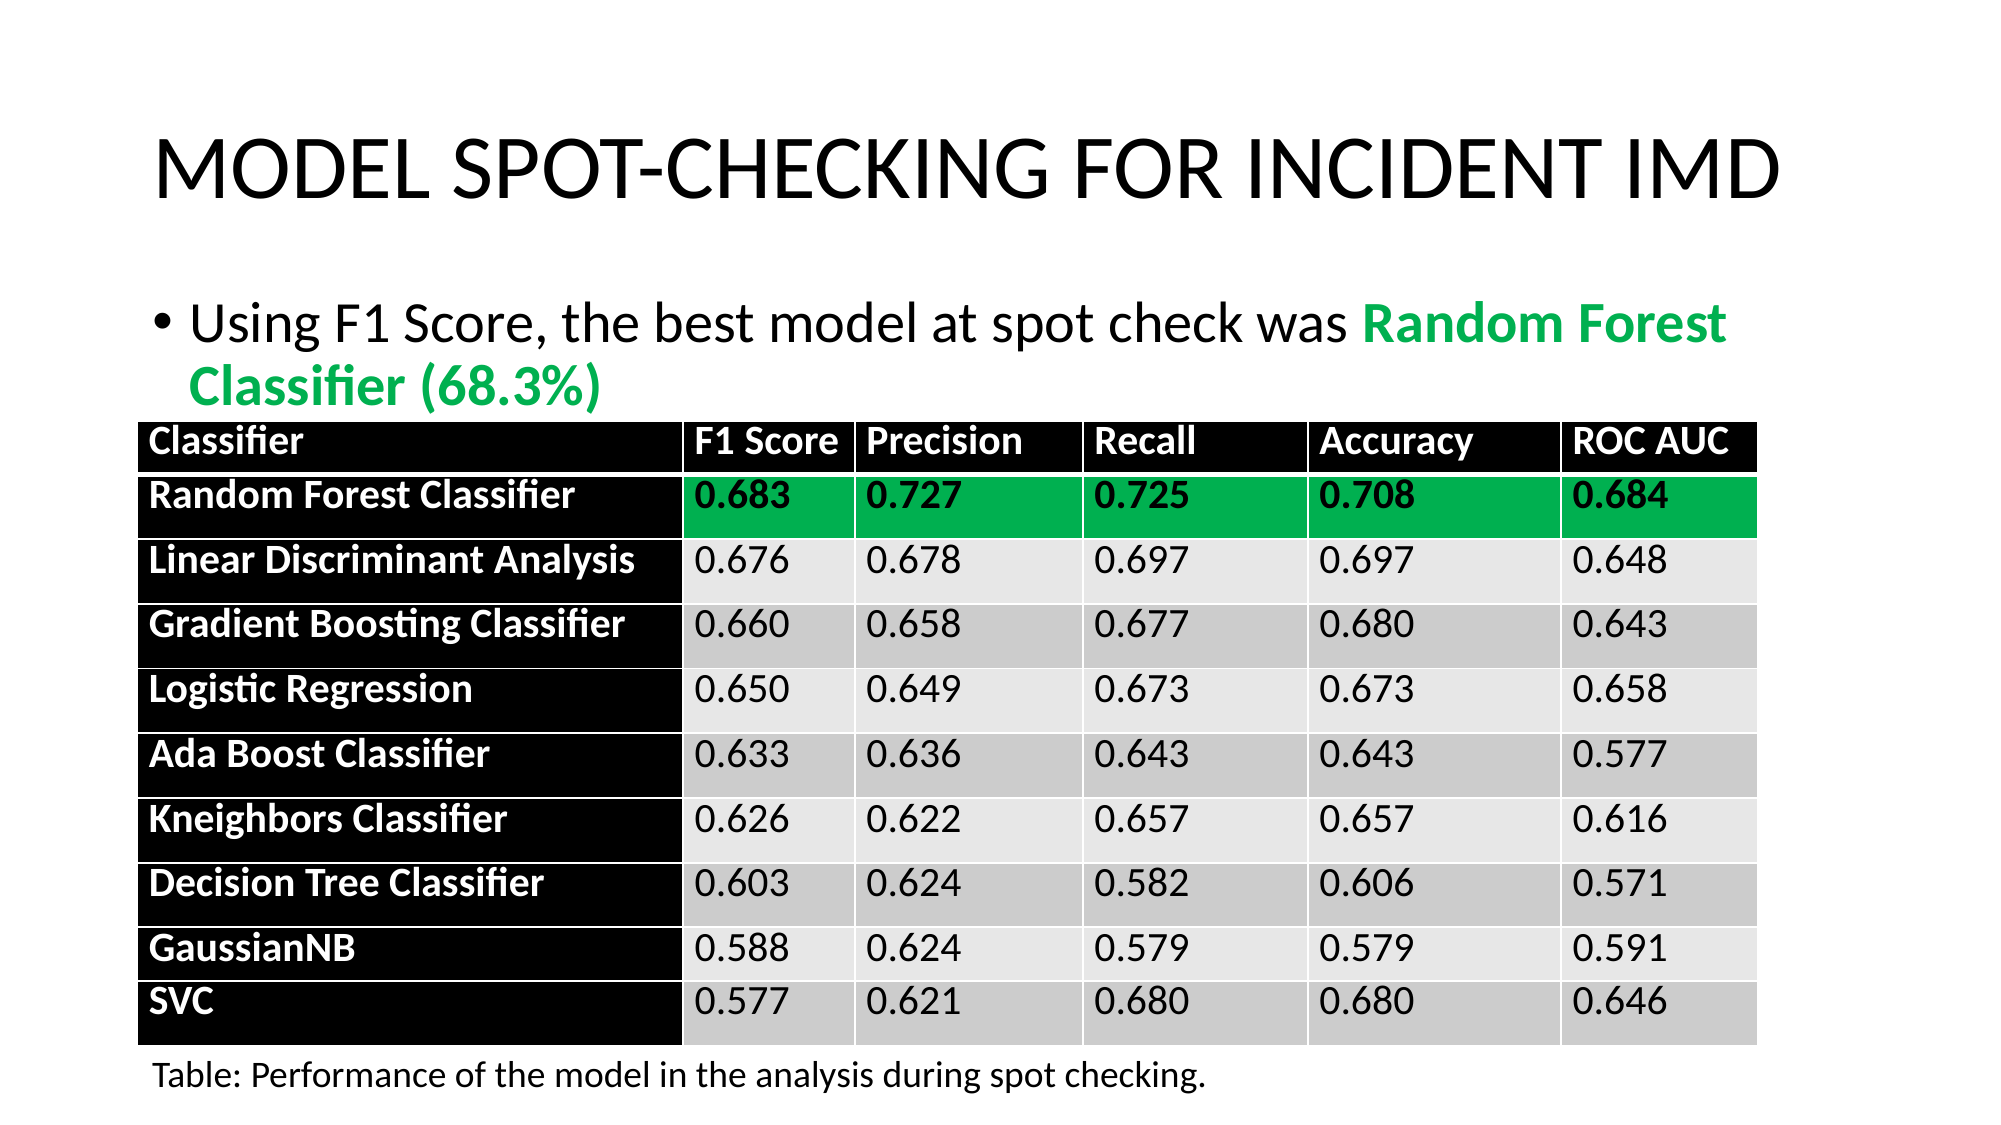

# MODEL SPOT-CHECKING FOR INCIDENT IMD
Using F1 Score, the best model at spot check was Random Forest Classifier (68.3%)

| Classifier | F1 Score | Precision | Recall | Accuracy | ROC AUC |
| --- | --- | --- | --- | --- | --- |
| Random Forest Classifier | 0.683 | 0.727 | 0.725 | 0.708 | 0.684 |
| Linear Discriminant Analysis | 0.676 | 0.678 | 0.697 | 0.697 | 0.648 |
| Gradient Boosting Classifier | 0.660 | 0.658 | 0.677 | 0.680 | 0.643 |
| Logistic Regression | 0.650 | 0.649 | 0.673 | 0.673 | 0.658 |
| Ada Boost Classifier | 0.633 | 0.636 | 0.643 | 0.643 | 0.577 |
| Kneighbors Classifier | 0.626 | 0.622 | 0.657 | 0.657 | 0.616 |
| Decision Tree Classifier | 0.603 | 0.624 | 0.582 | 0.606 | 0.571 |
| GaussianNB | 0.588 | 0.624 | 0.579 | 0.579 | 0.591 |
| SVC | 0.577 | 0.621 | 0.680 | 0.680 | 0.646 |
Table: Performance of the model in the analysis during spot checking.